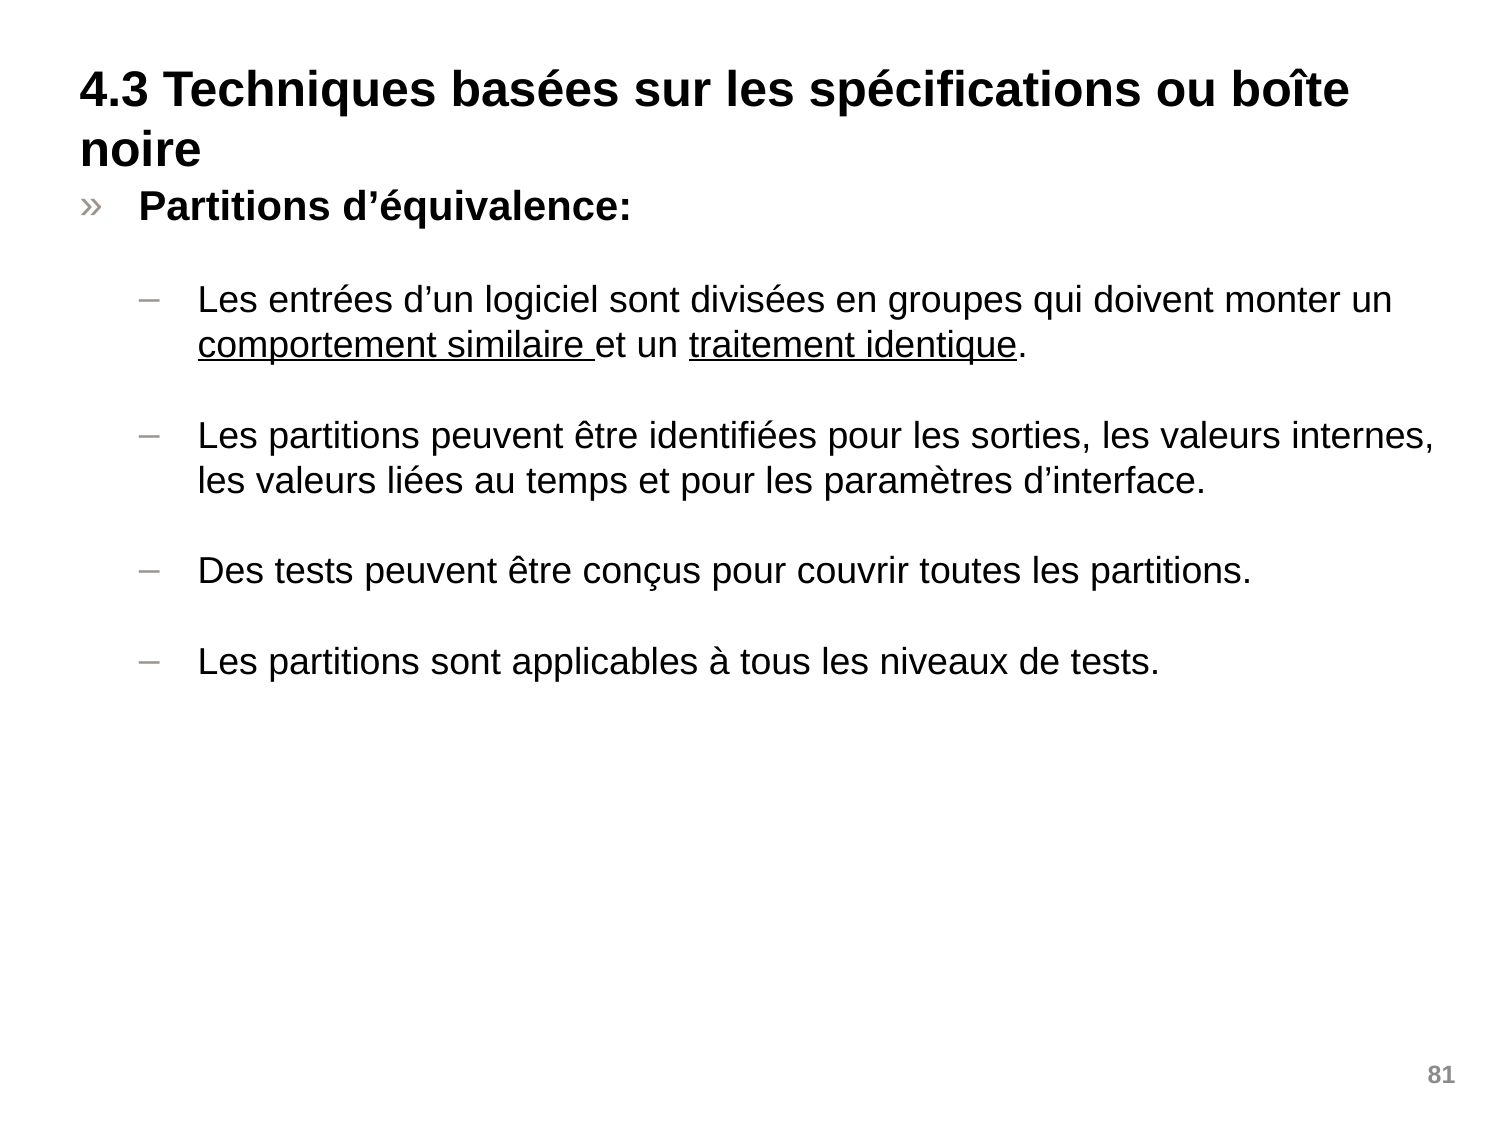

# 4.3 Techniques basées sur les spécifications ou boîte noire
Partitions d’équivalence:
Les entrées d’un logiciel sont divisées en groupes qui doivent monter un      comportement similaire et un traitement identique.
Les partitions peuvent être identifiées pour les sorties, les valeurs internes, les valeurs liées au temps et pour les paramètres d’interface.
Des tests peuvent être conçus pour couvrir toutes les partitions.
Les partitions sont applicables à tous les niveaux de tests.
81